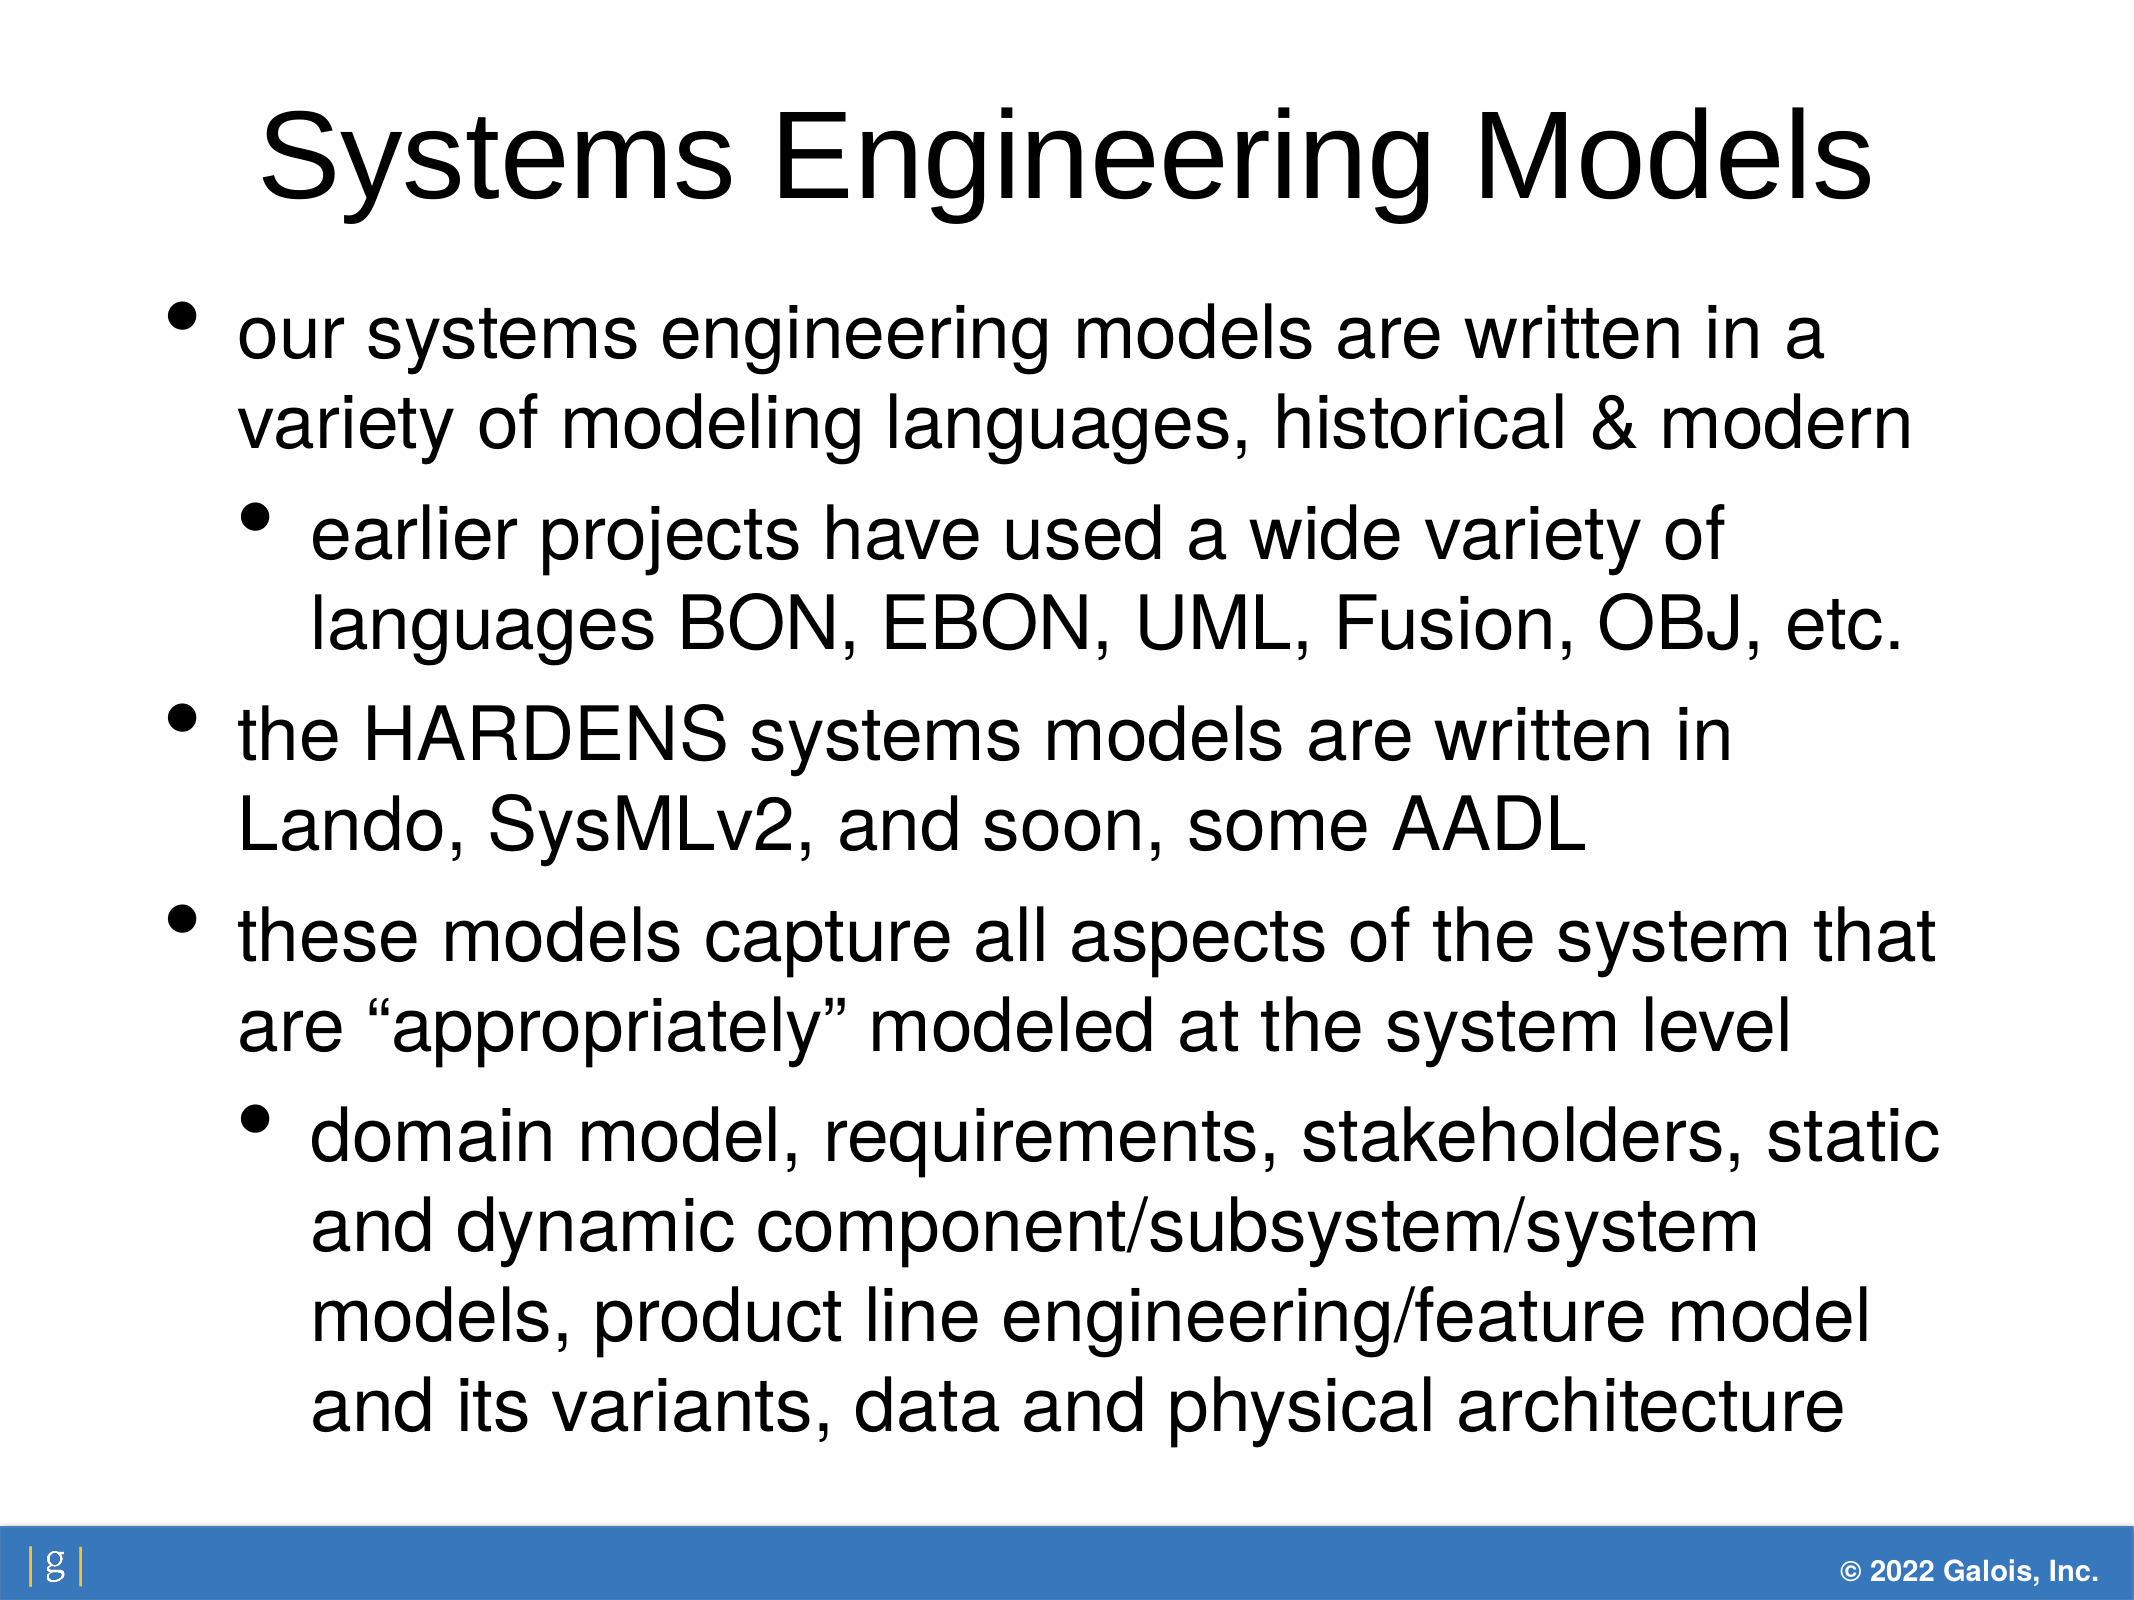

Systems Engineering Models
our systems engineering models are written in a variety of modeling languages, historical & modern
earlier projects have used a wide variety of languages BON, EBON, UML, Fusion, OBJ, etc.
the HARDENS systems models are written in Lando, SysMLv2, and soon, some AADL
these models capture all aspects of the system that are “appropriately” modeled at the system level
domain model, requirements, stakeholders, static and dynamic component/subsystem/system models, product line engineering/feature model and its variants, data and physical architecture
99